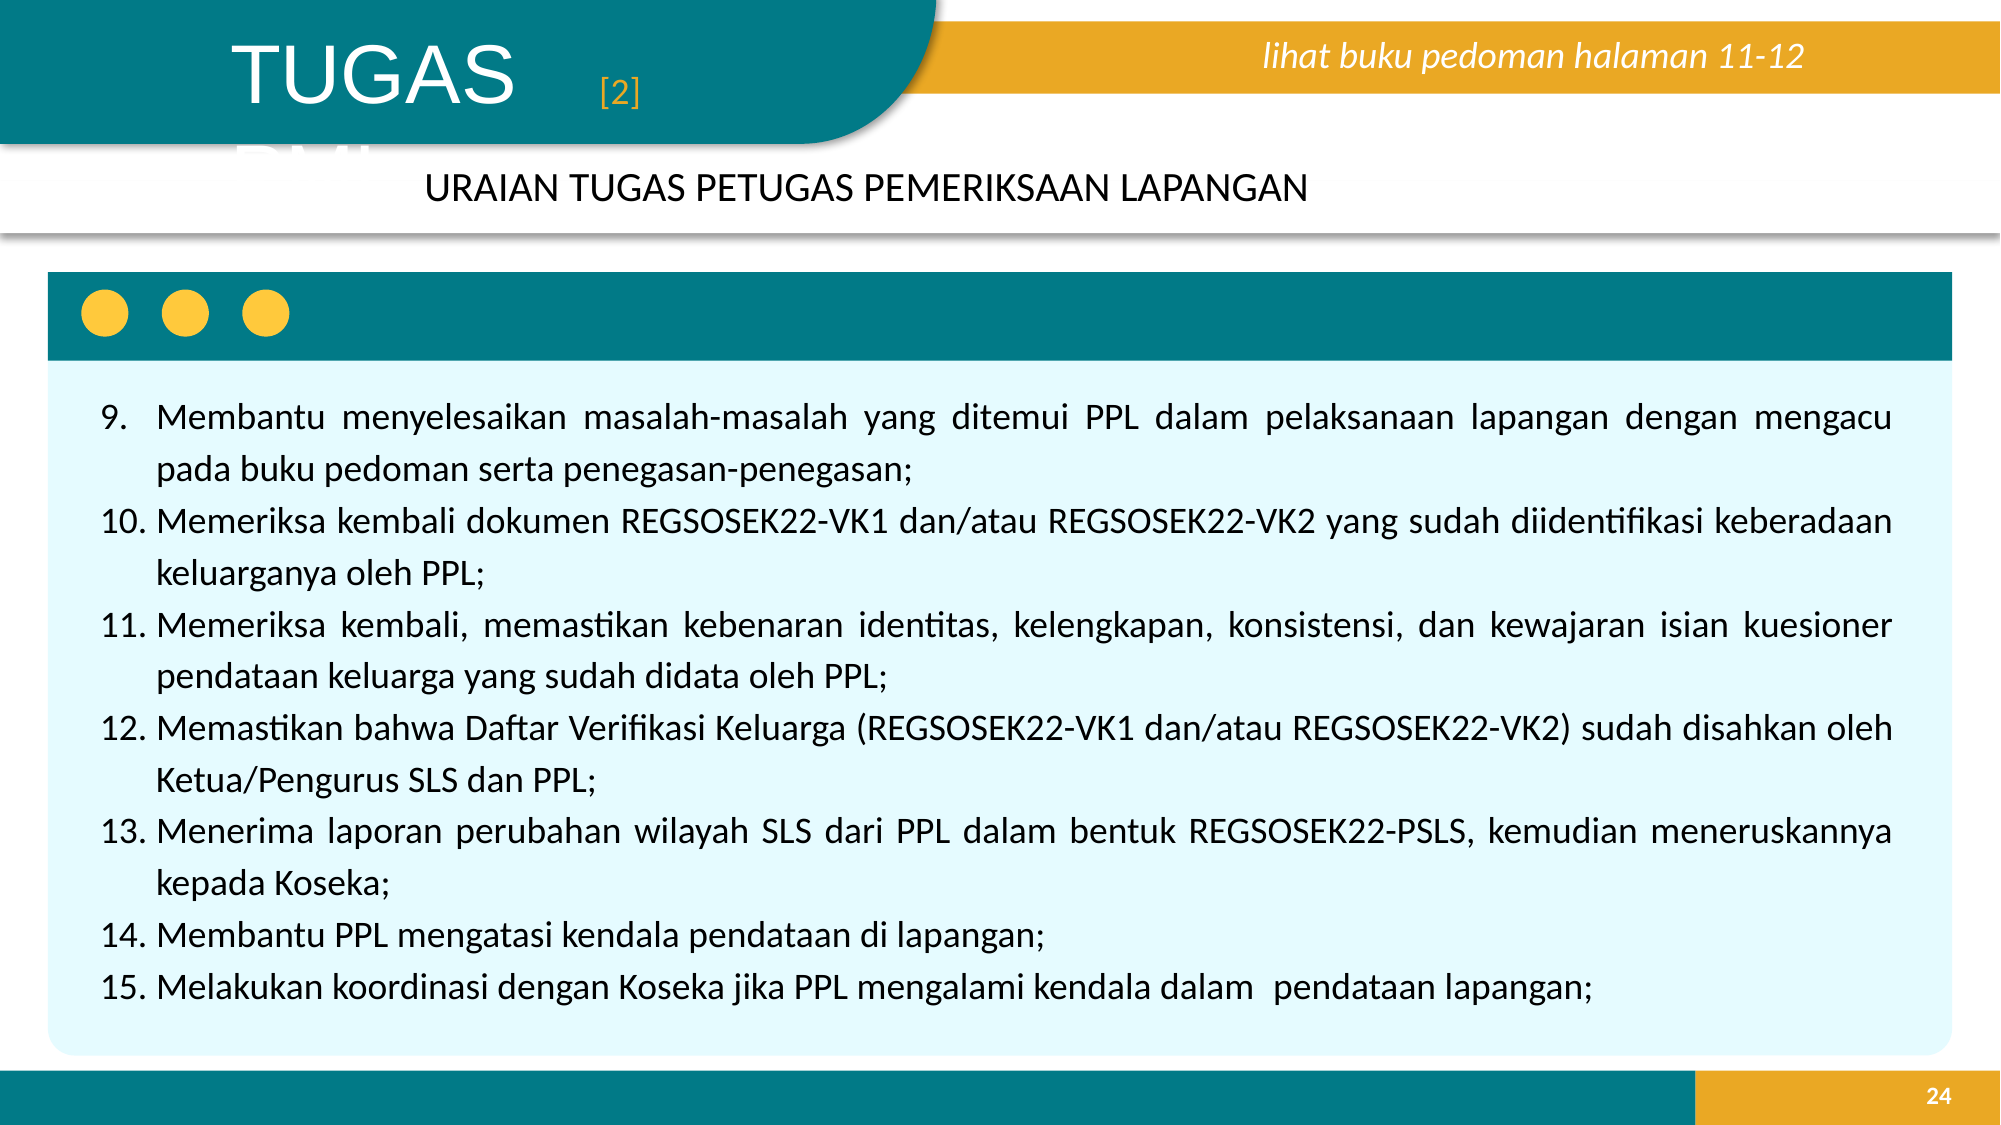

TUGAS PML

lihat buku pedoman halaman 11-12
[2]
URAIAN TUGAS PETUGAS PEMERIKSAAN LAPANGAN

Membantu menyelesaikan masalah-masalah yang ditemui PPL dalam pelaksanaan lapangan dengan mengacu pada buku pedoman serta penegasan-penegasan;
Memeriksa kembali dokumen REGSOSEK22-VK1 dan/atau REGSOSEK22-VK2 yang sudah diidentifikasi keberadaan keluarganya oleh PPL;
Memeriksa kembali, memastikan kebenaran identitas, kelengkapan, konsistensi, dan kewajaran isian kuesioner pendataan keluarga yang sudah didata oleh PPL;
Memastikan bahwa Daftar Verifikasi Keluarga (REGSOSEK22-VK1 dan/atau REGSOSEK22-VK2) sudah disahkan oleh Ketua/Pengurus SLS dan PPL;
Menerima laporan perubahan wilayah SLS dari PPL dalam bentuk REGSOSEK22-PSLS, kemudian meneruskannya kepada Koseka;
Membantu PPL mengatasi kendala pendataan di lapangan;
Melakukan koordinasi dengan Koseka jika PPL mengalami kendala dalam pendataan lapangan;
24